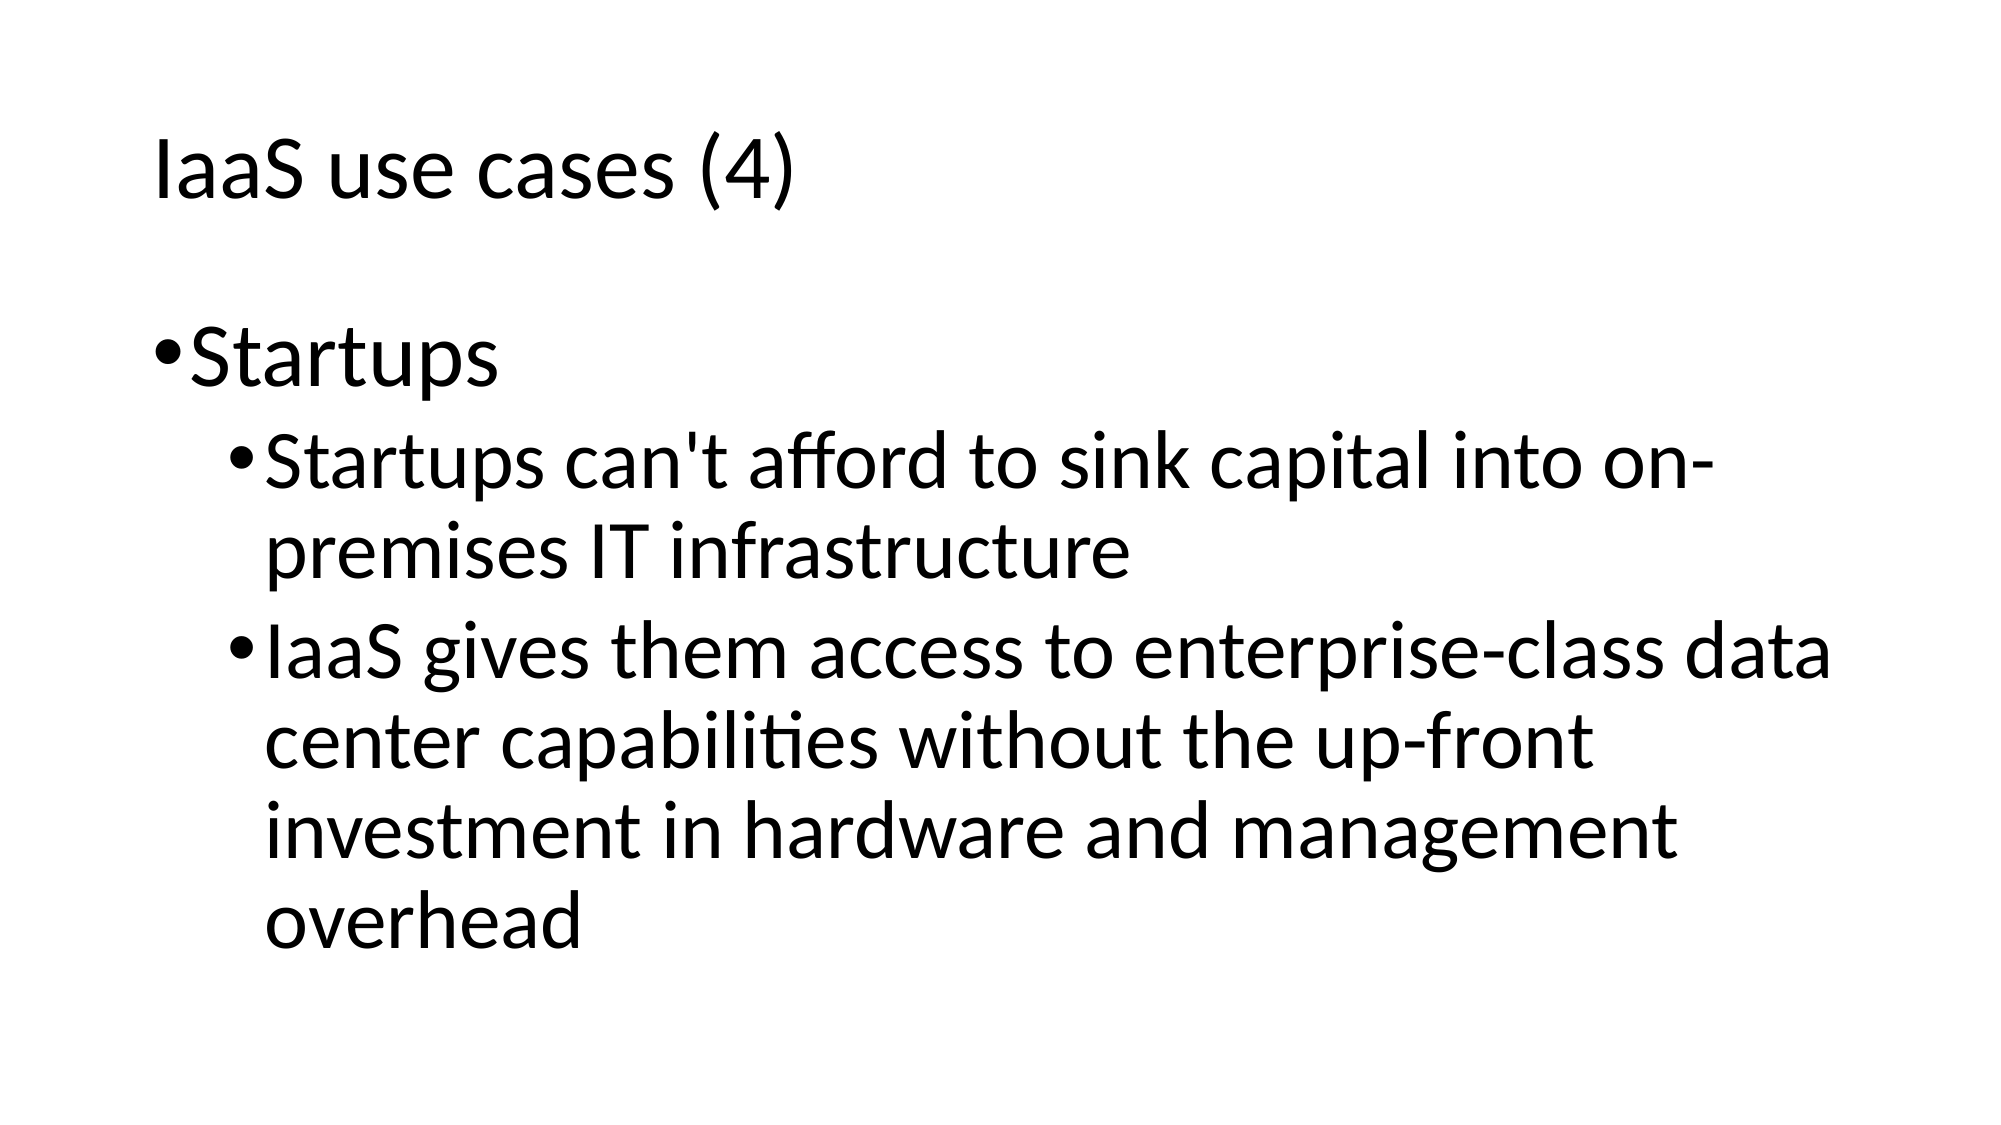

# IaaS use cases (4)
Startups
Startups can't afford to sink capital into on-premises IT infrastructure
IaaS gives them access to enterprise-class data center capabilities without the up-front investment in hardware and management overhead